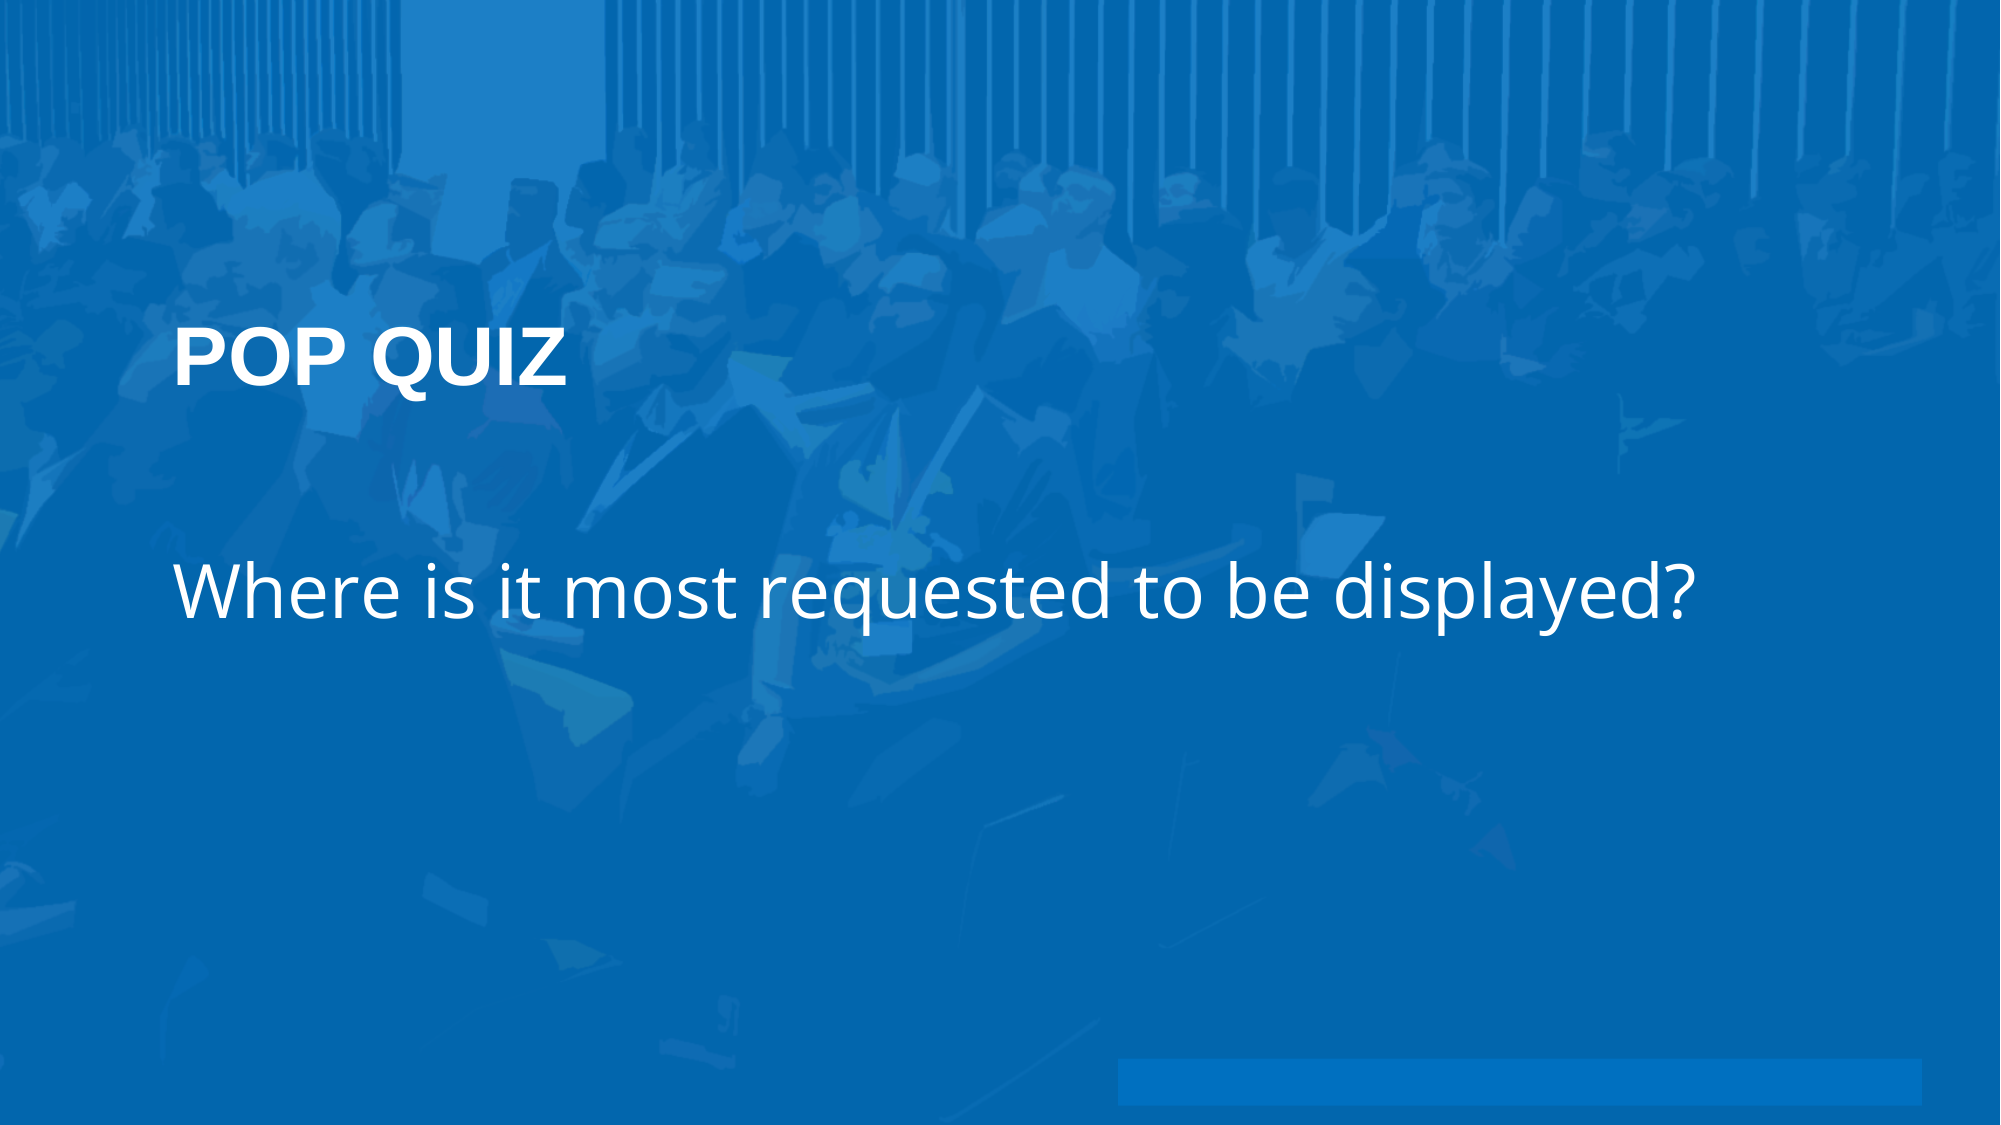

# Pop Quiz

Where is it most requested to be displayed?